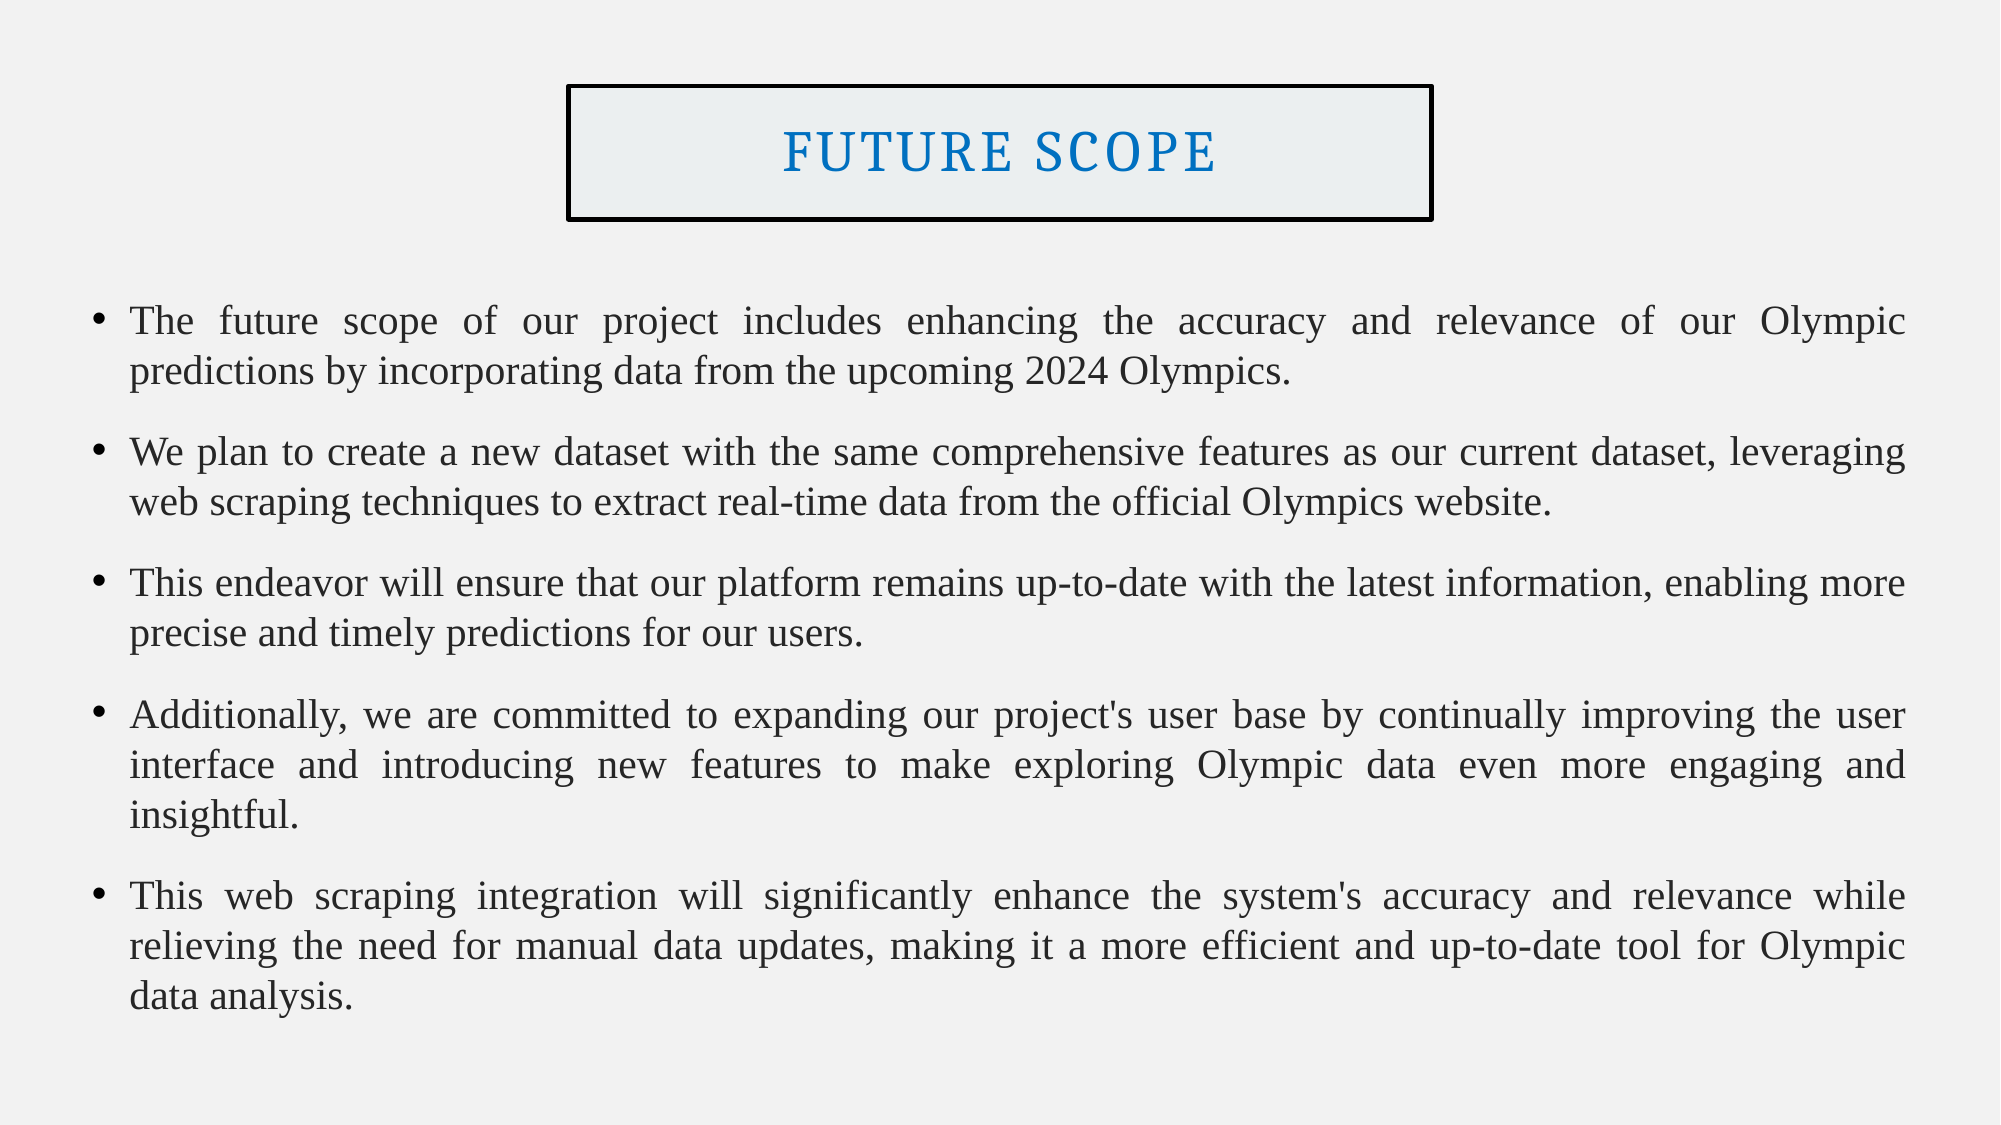

# Future Scope
The future scope of our project includes enhancing the accuracy and relevance of our Olympic predictions by incorporating data from the upcoming 2024 Olympics.
We plan to create a new dataset with the same comprehensive features as our current dataset, leveraging web scraping techniques to extract real-time data from the official Olympics website.
This endeavor will ensure that our platform remains up-to-date with the latest information, enabling more precise and timely predictions for our users.
Additionally, we are committed to expanding our project's user base by continually improving the user interface and introducing new features to make exploring Olympic data even more engaging and insightful.
This web scraping integration will significantly enhance the system's accuracy and relevance while relieving the need for manual data updates, making it a more efficient and up-to-date tool for Olympic data analysis.